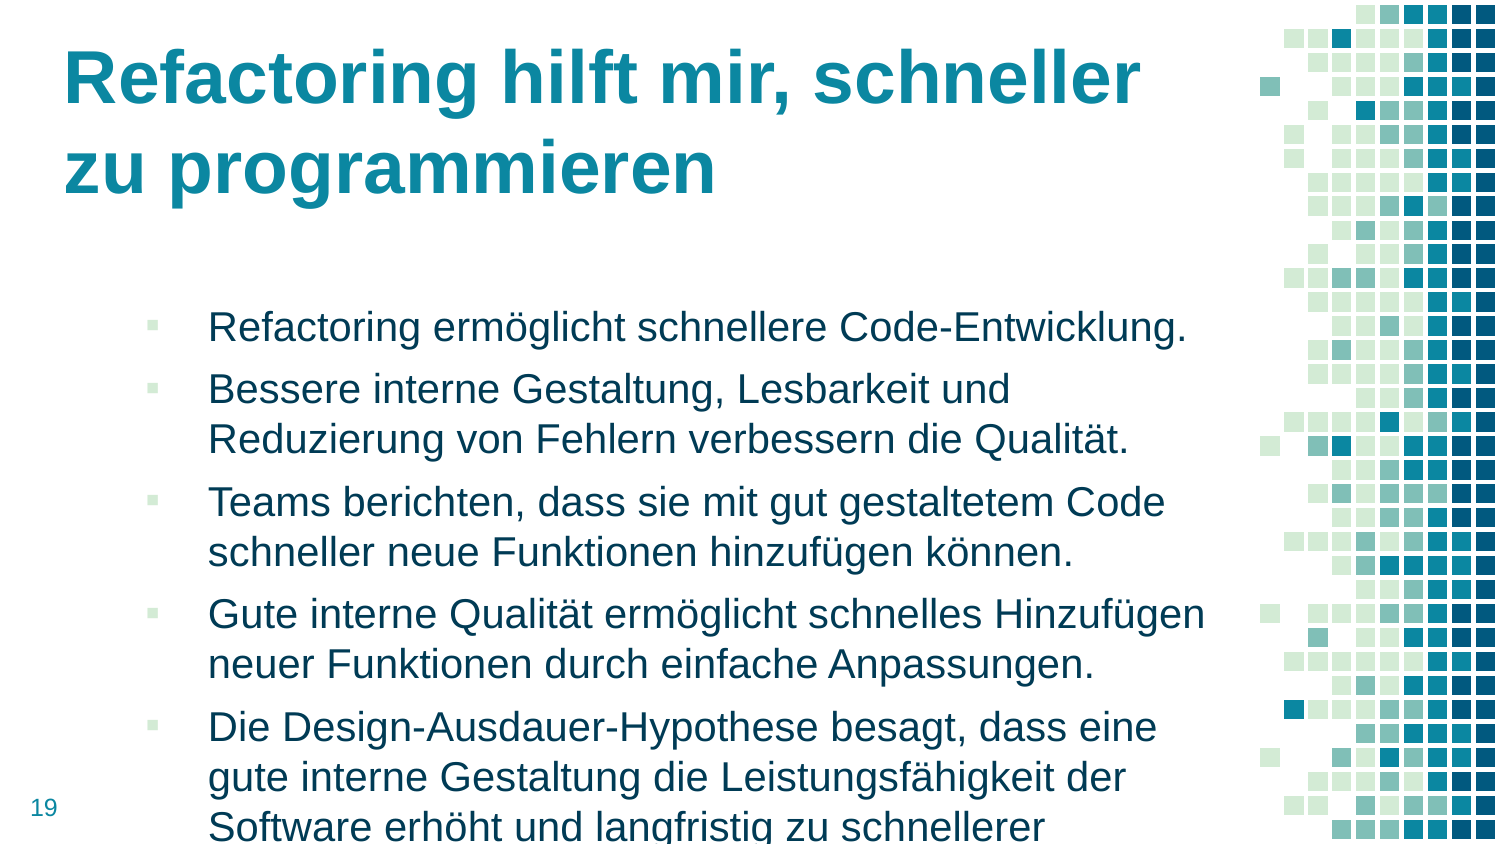

# Refactoring hilft mir, schneller zu programmieren
Refactoring ermöglicht schnellere Code-Entwicklung.
Bessere interne Gestaltung, Lesbarkeit und Reduzierung von Fehlern verbessern die Qualität.
Teams berichten, dass sie mit gut gestaltetem Code schneller neue Funktionen hinzufügen können.
Gute interne Qualität ermöglicht schnelles Hinzufügen neuer Funktionen durch einfache Anpassungen.
Die Design-Ausdauer-Hypothese besagt, dass eine gute interne Gestaltung die Leistungsfähigkeit der Software erhöht und langfristig zu schnellerer Entwicklung führt.
19